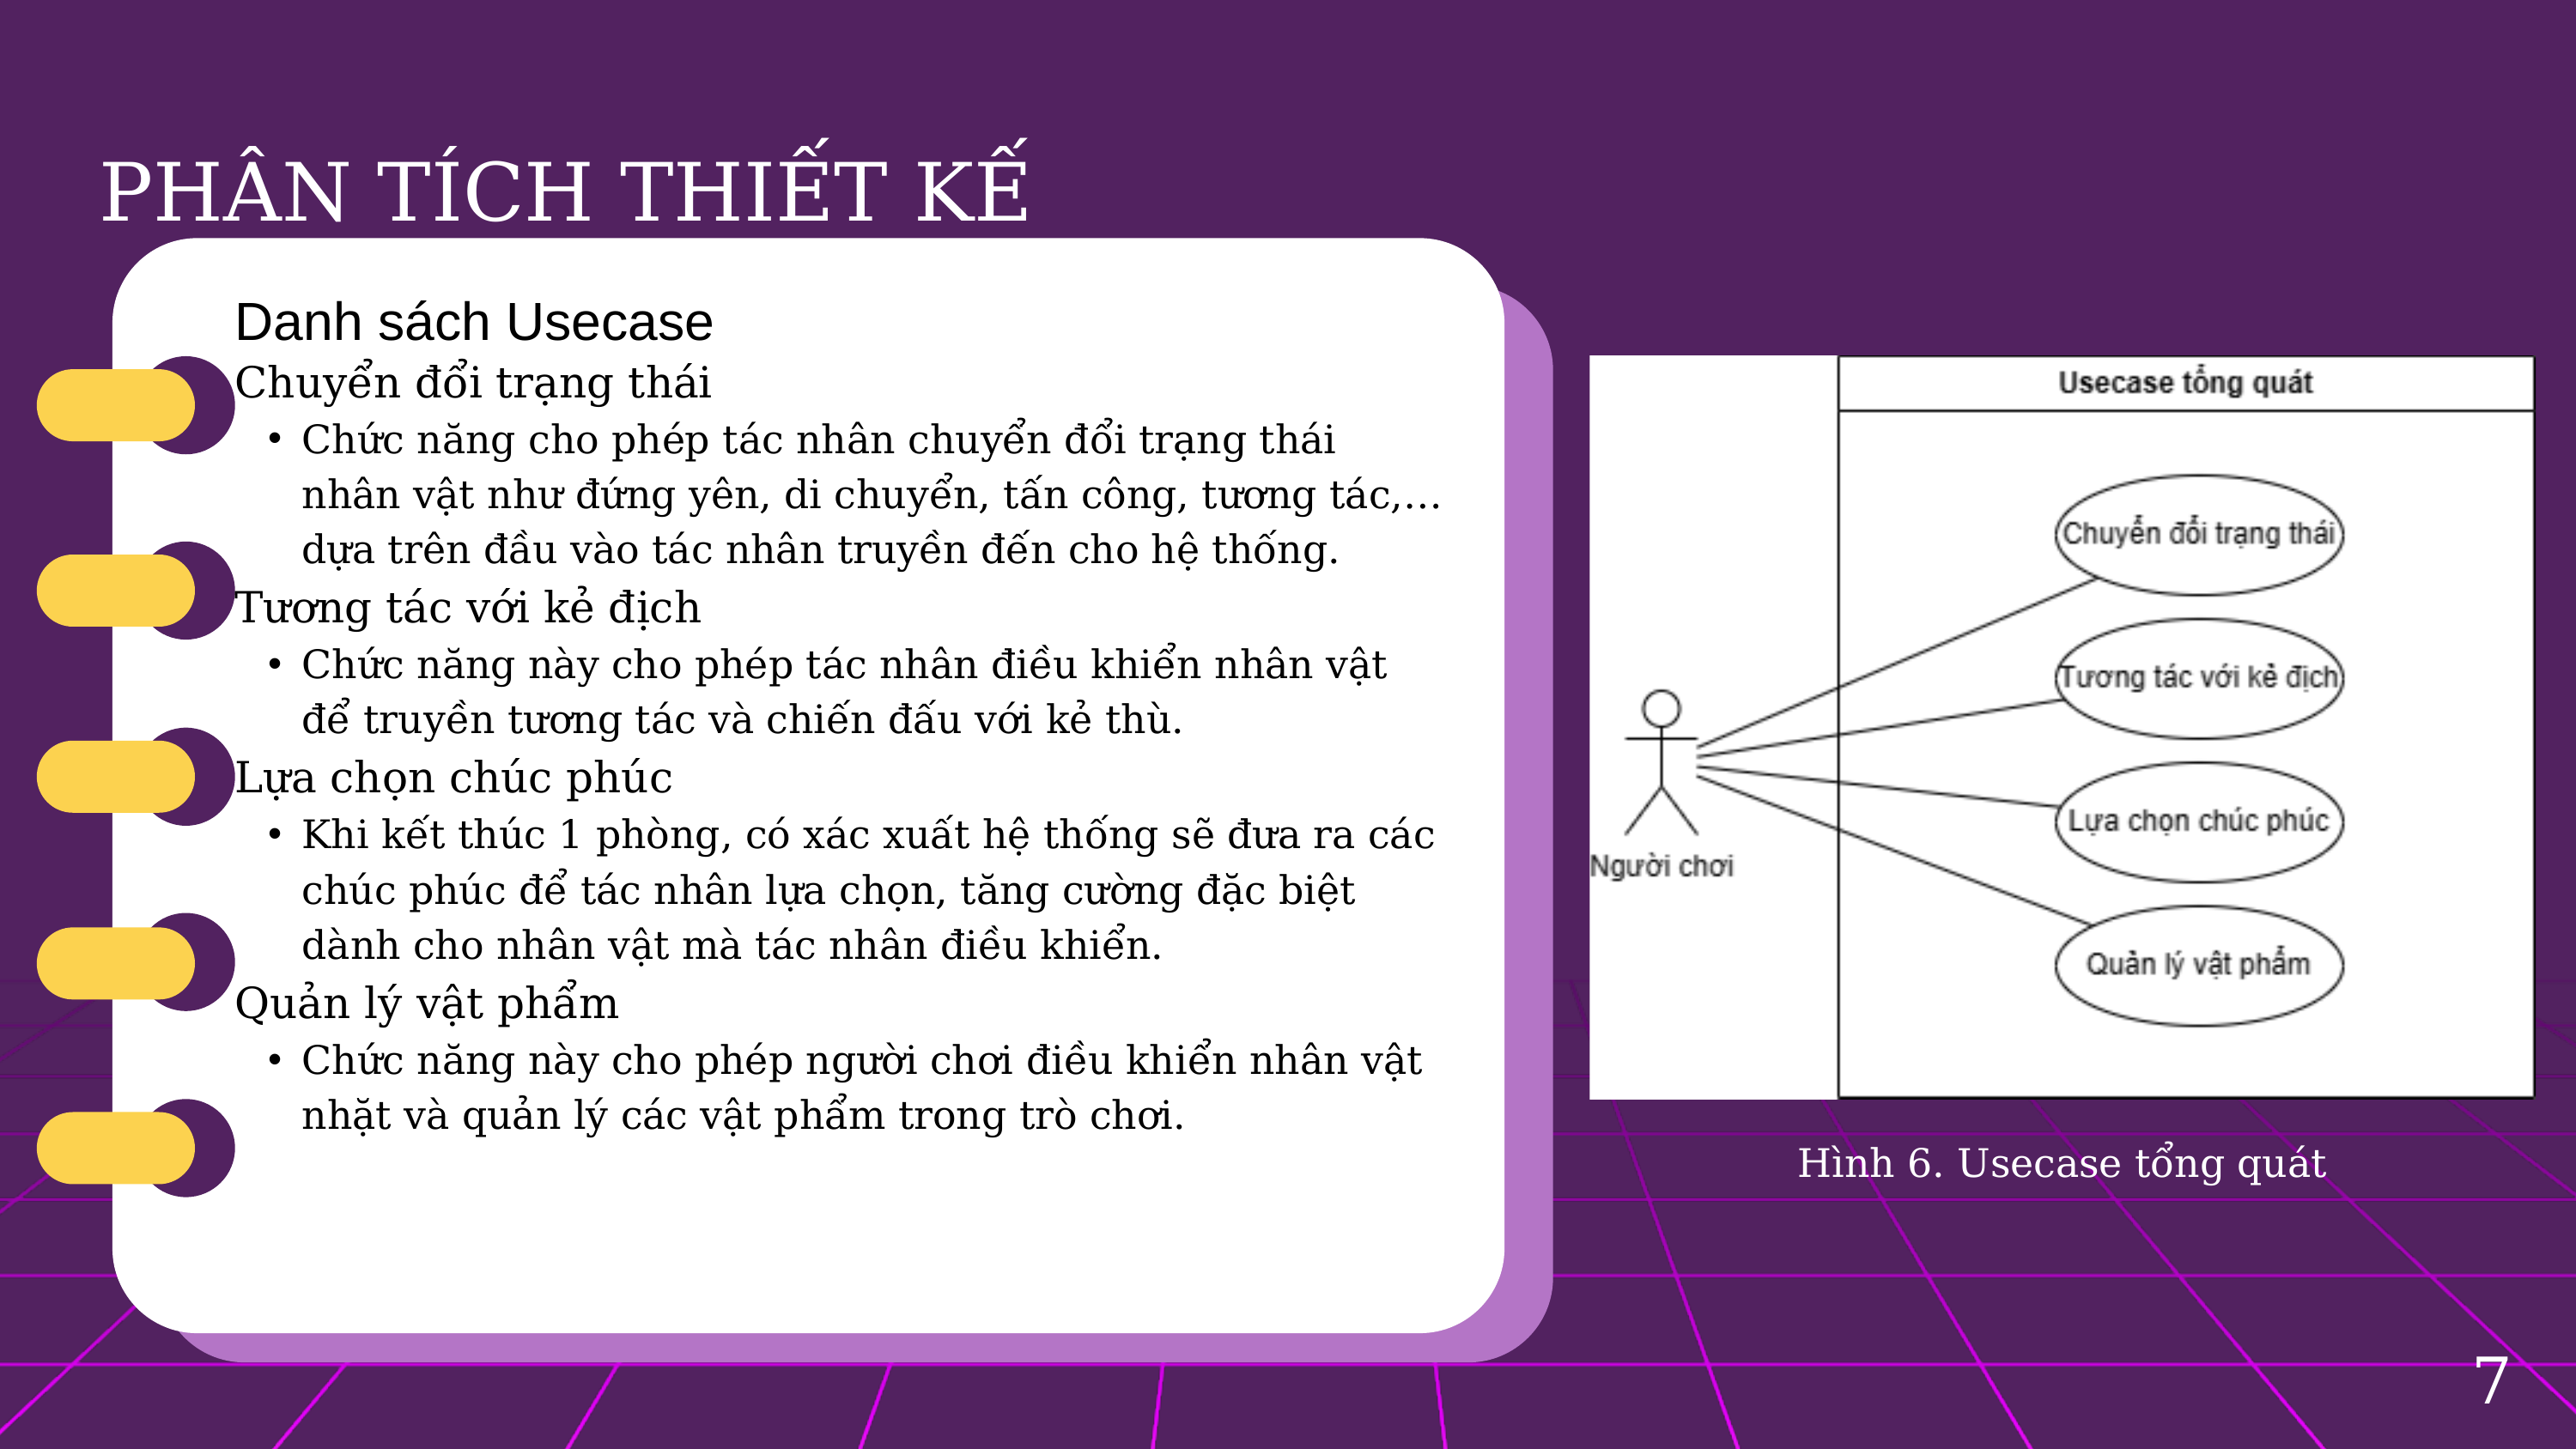

PHÂN TÍCH THIẾT KẾ

Danh sách Usecase

Chuyển đổi trạng thái
Chức năng cho phép tác nhân chuyển đổi trạng thái nhân vật như đứng yên, di chuyển, tấn công, tương tác,… dựa trên đầu vào tác nhân truyền đến cho hệ thống.
Tương tác với kẻ địch
Chức năng này cho phép tác nhân điều khiển nhân vật để truyền tương tác và chiến đấu với kẻ thù.
Lựa chọn chúc phúc
Khi kết thúc 1 phòng, có xác xuất hệ thống sẽ đưa ra các chúc phúc để tác nhân lựa chọn, tăng cường đặc biệt dành cho nhân vật mà tác nhân điều khiển.
Quản lý vật phẩm
Chức năng này cho phép người chơi điều khiển nhân vật nhặt và quản lý các vật phẩm trong trò chơi.

Hình 6. Usecase tổng quát
7